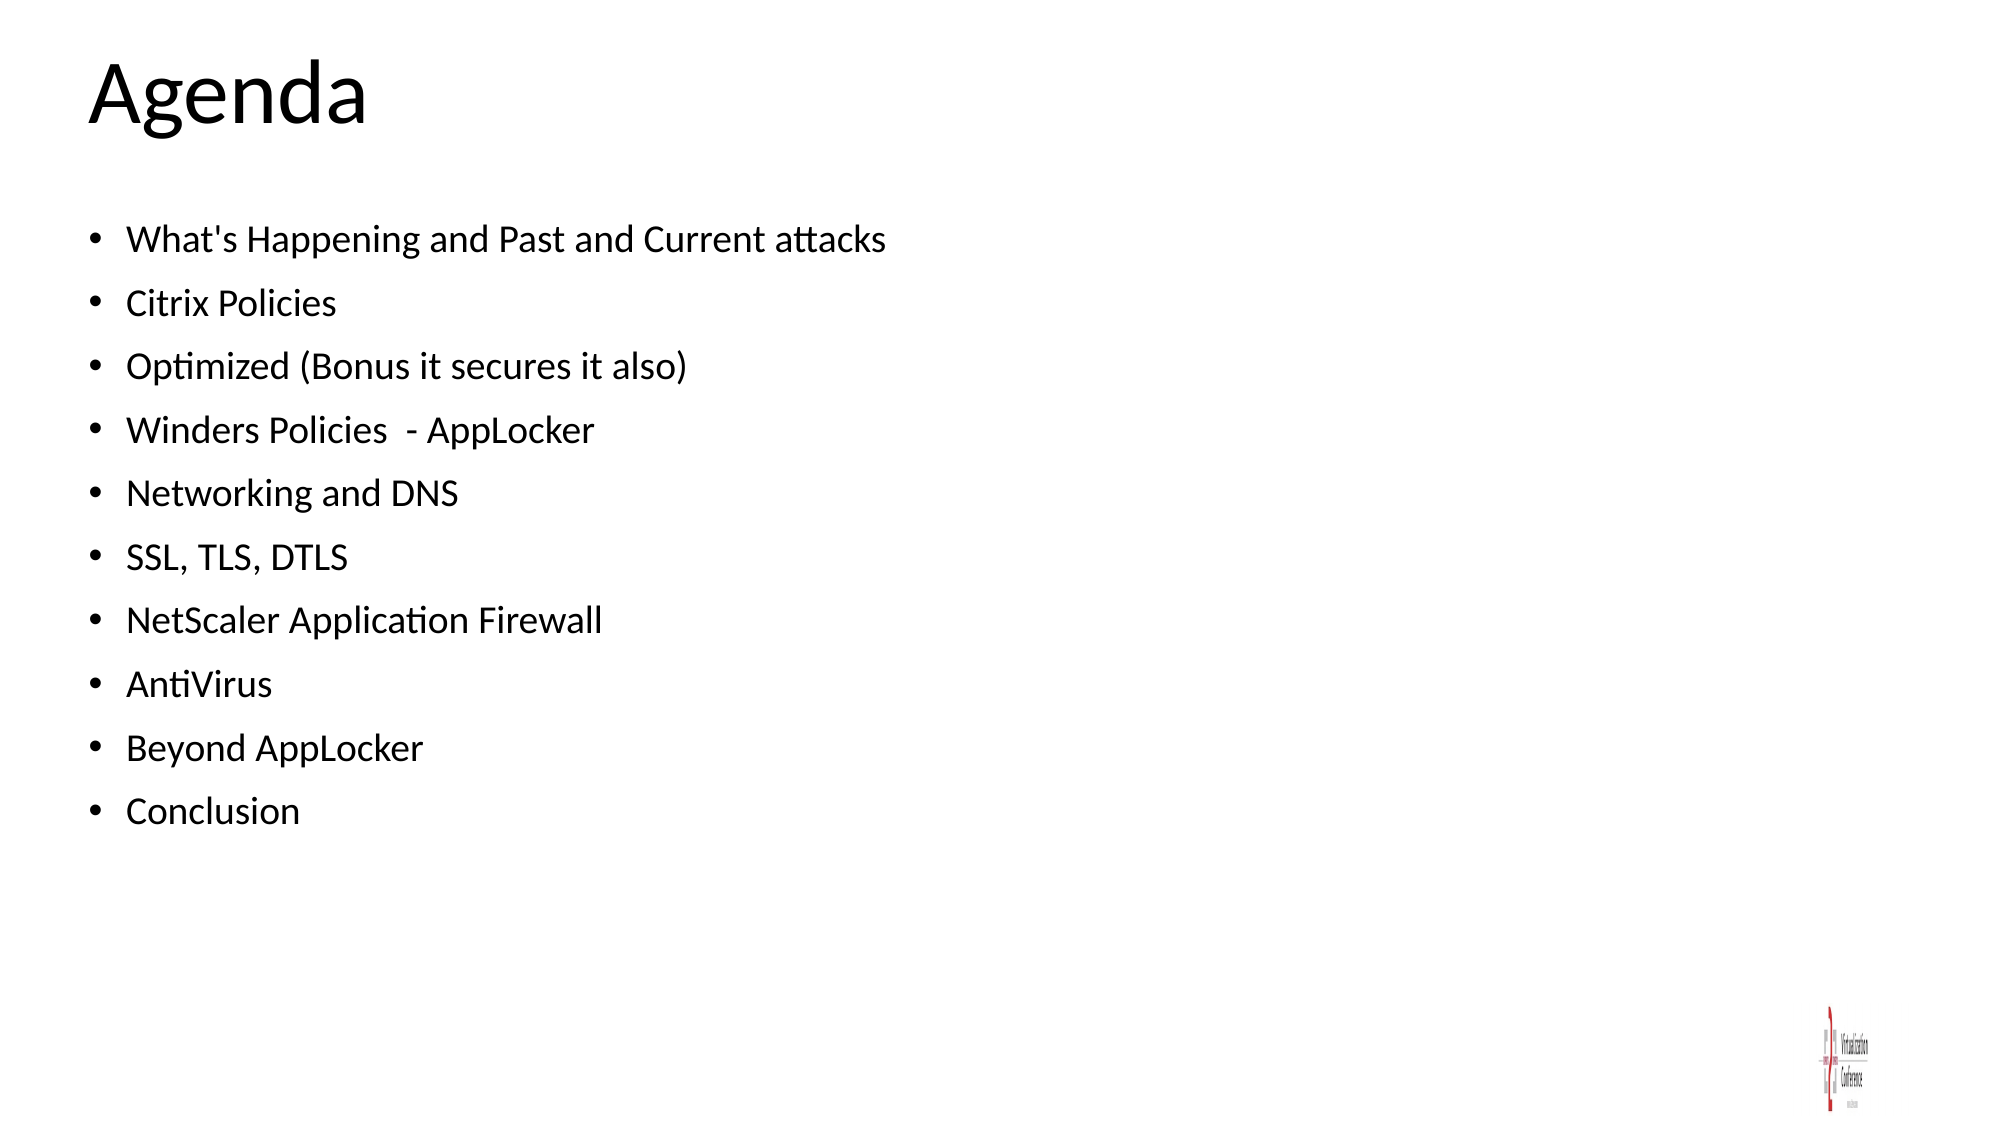

# Agenda
What's Happening and Past and Current attacks
Citrix Policies
Optimized (Bonus it secures it also)
Winders Policies  - AppLocker
Networking and DNS
SSL, TLS, DTLS
NetScaler Application Firewall
AntiVirus
Beyond AppLocker
Conclusion